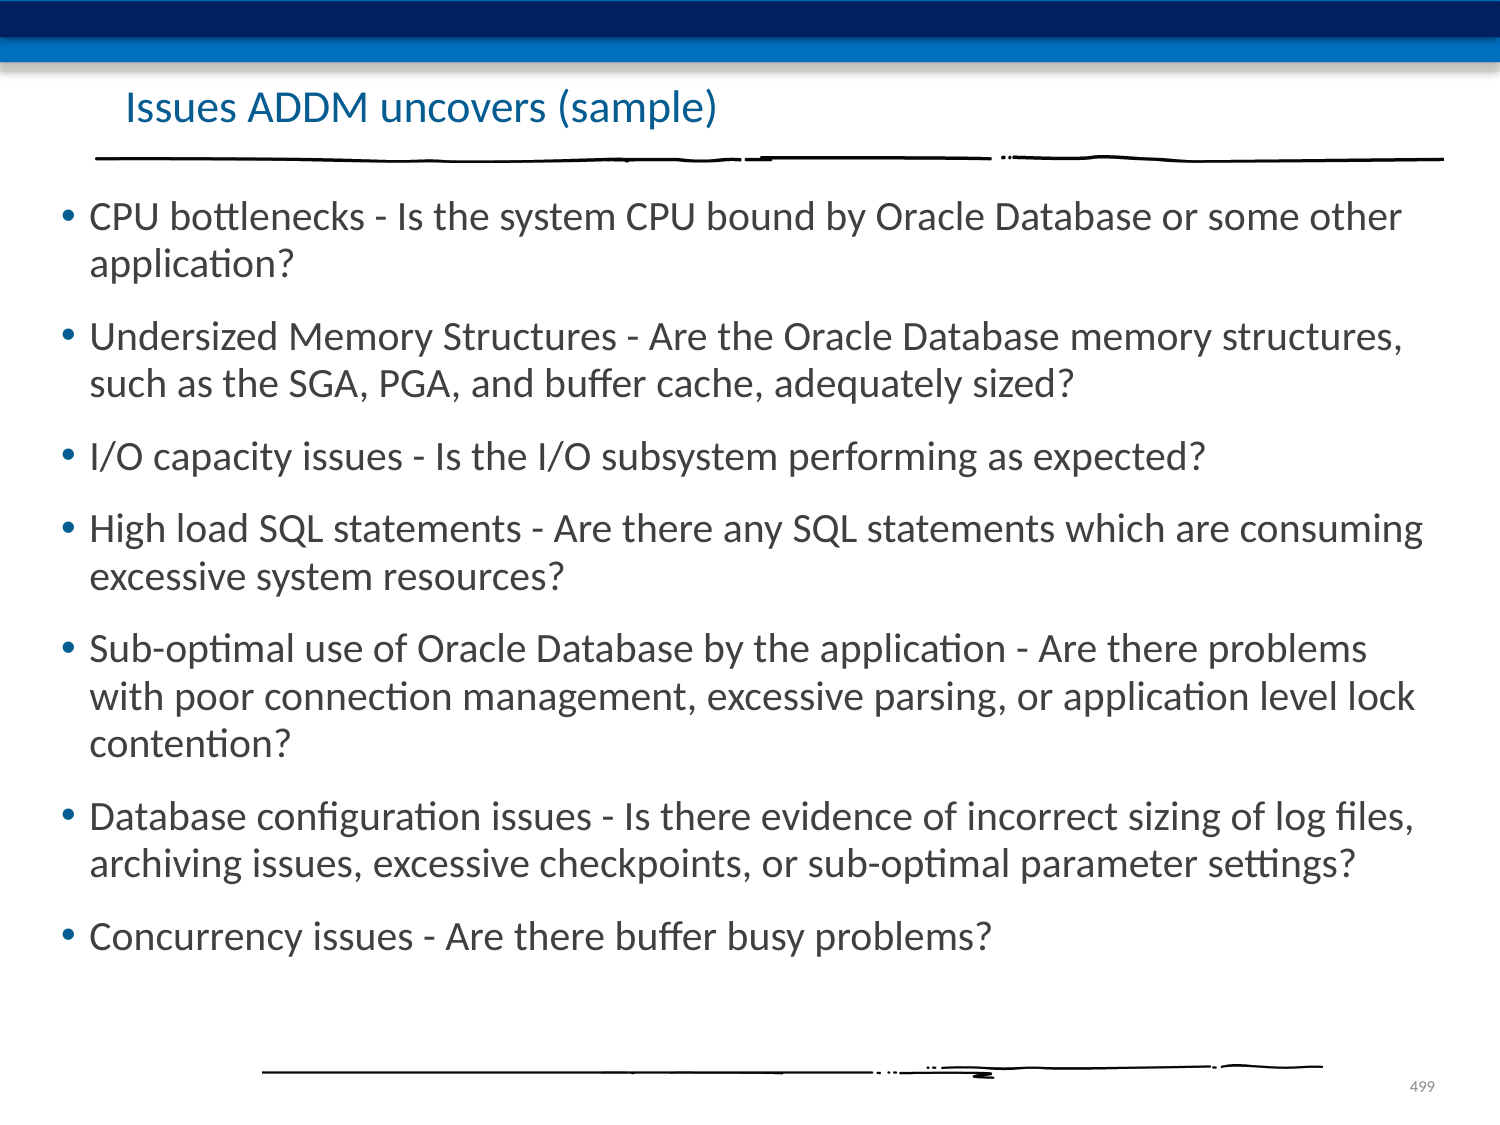

# Issues ADDM uncovers (sample)
CPU bottlenecks - Is the system CPU bound by Oracle Database or some other application?
Undersized Memory Structures - Are the Oracle Database memory structures, such as the SGA, PGA, and buffer cache, adequately sized?
I/O capacity issues - Is the I/O subsystem performing as expected?
High load SQL statements - Are there any SQL statements which are consuming excessive system resources?
Sub-optimal use of Oracle Database by the application - Are there problems with poor connection management, excessive parsing, or application level lock contention?
Database configuration issues - Is there evidence of incorrect sizing of log files, archiving issues, excessive checkpoints, or sub-optimal parameter settings?
Concurrency issues - Are there buffer busy problems?